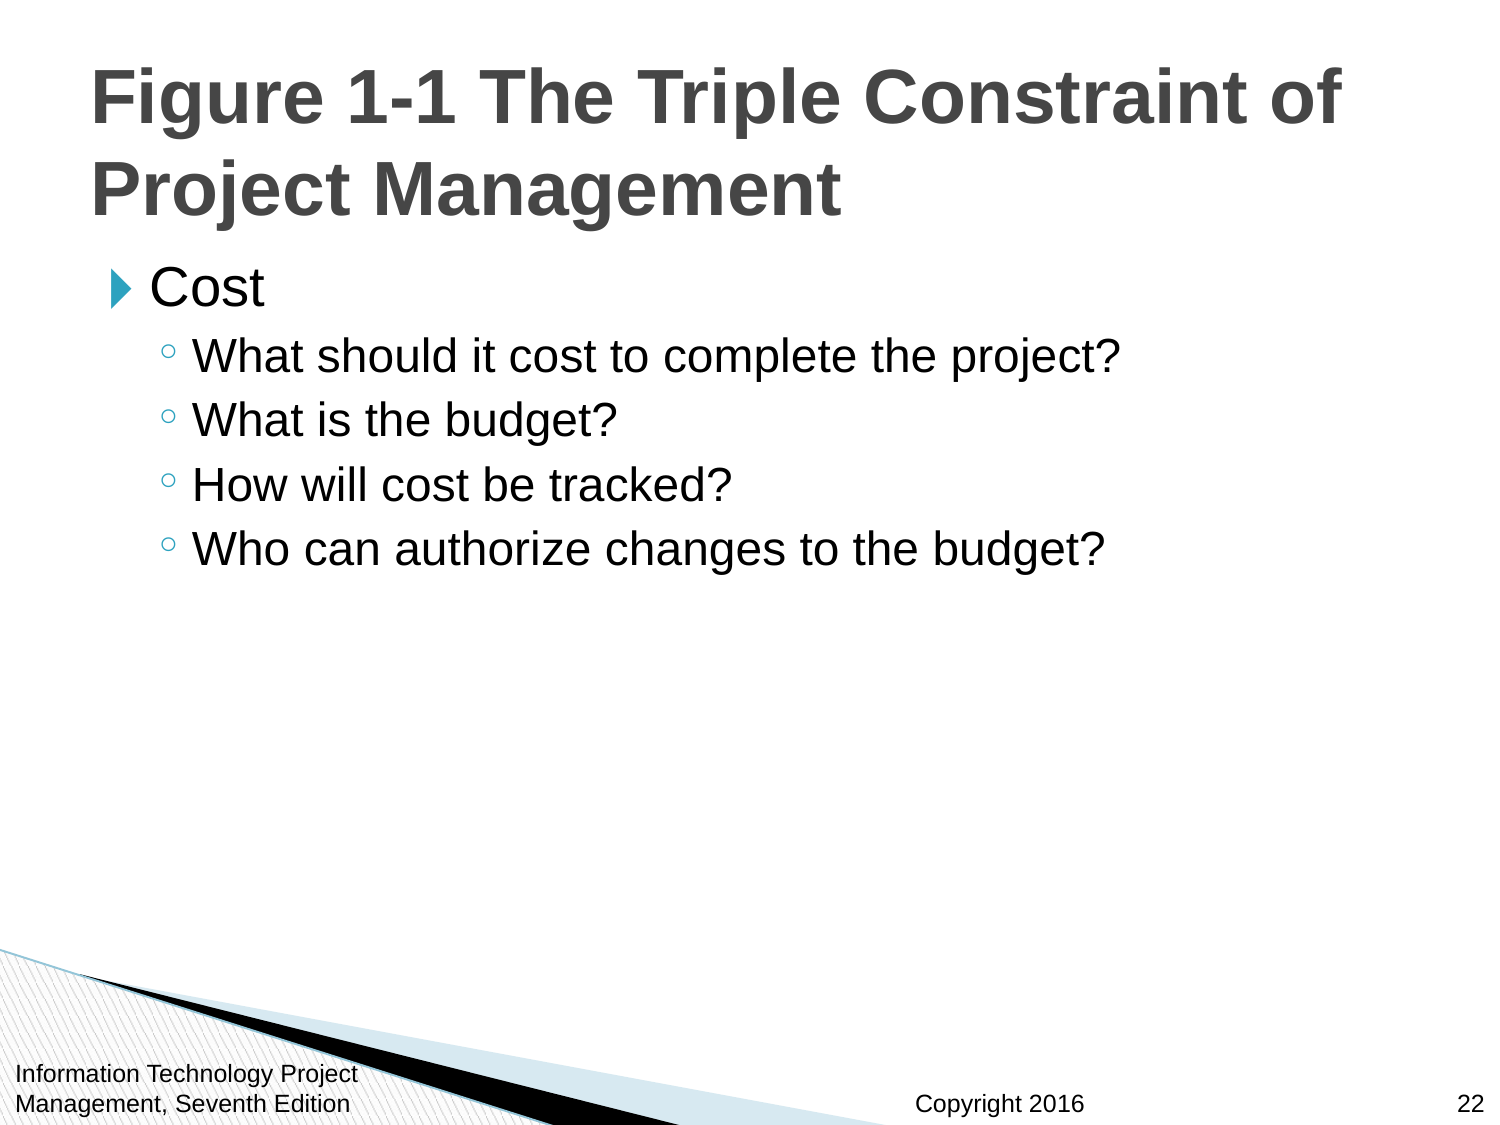

# Figure 1-1 The Triple Constraint of Project Management
Cost
What should it cost to complete the project?
What is the budget?
How will cost be tracked?
Who can authorize changes to the budget?

Information Technology Project Management, Seventh Edition
22